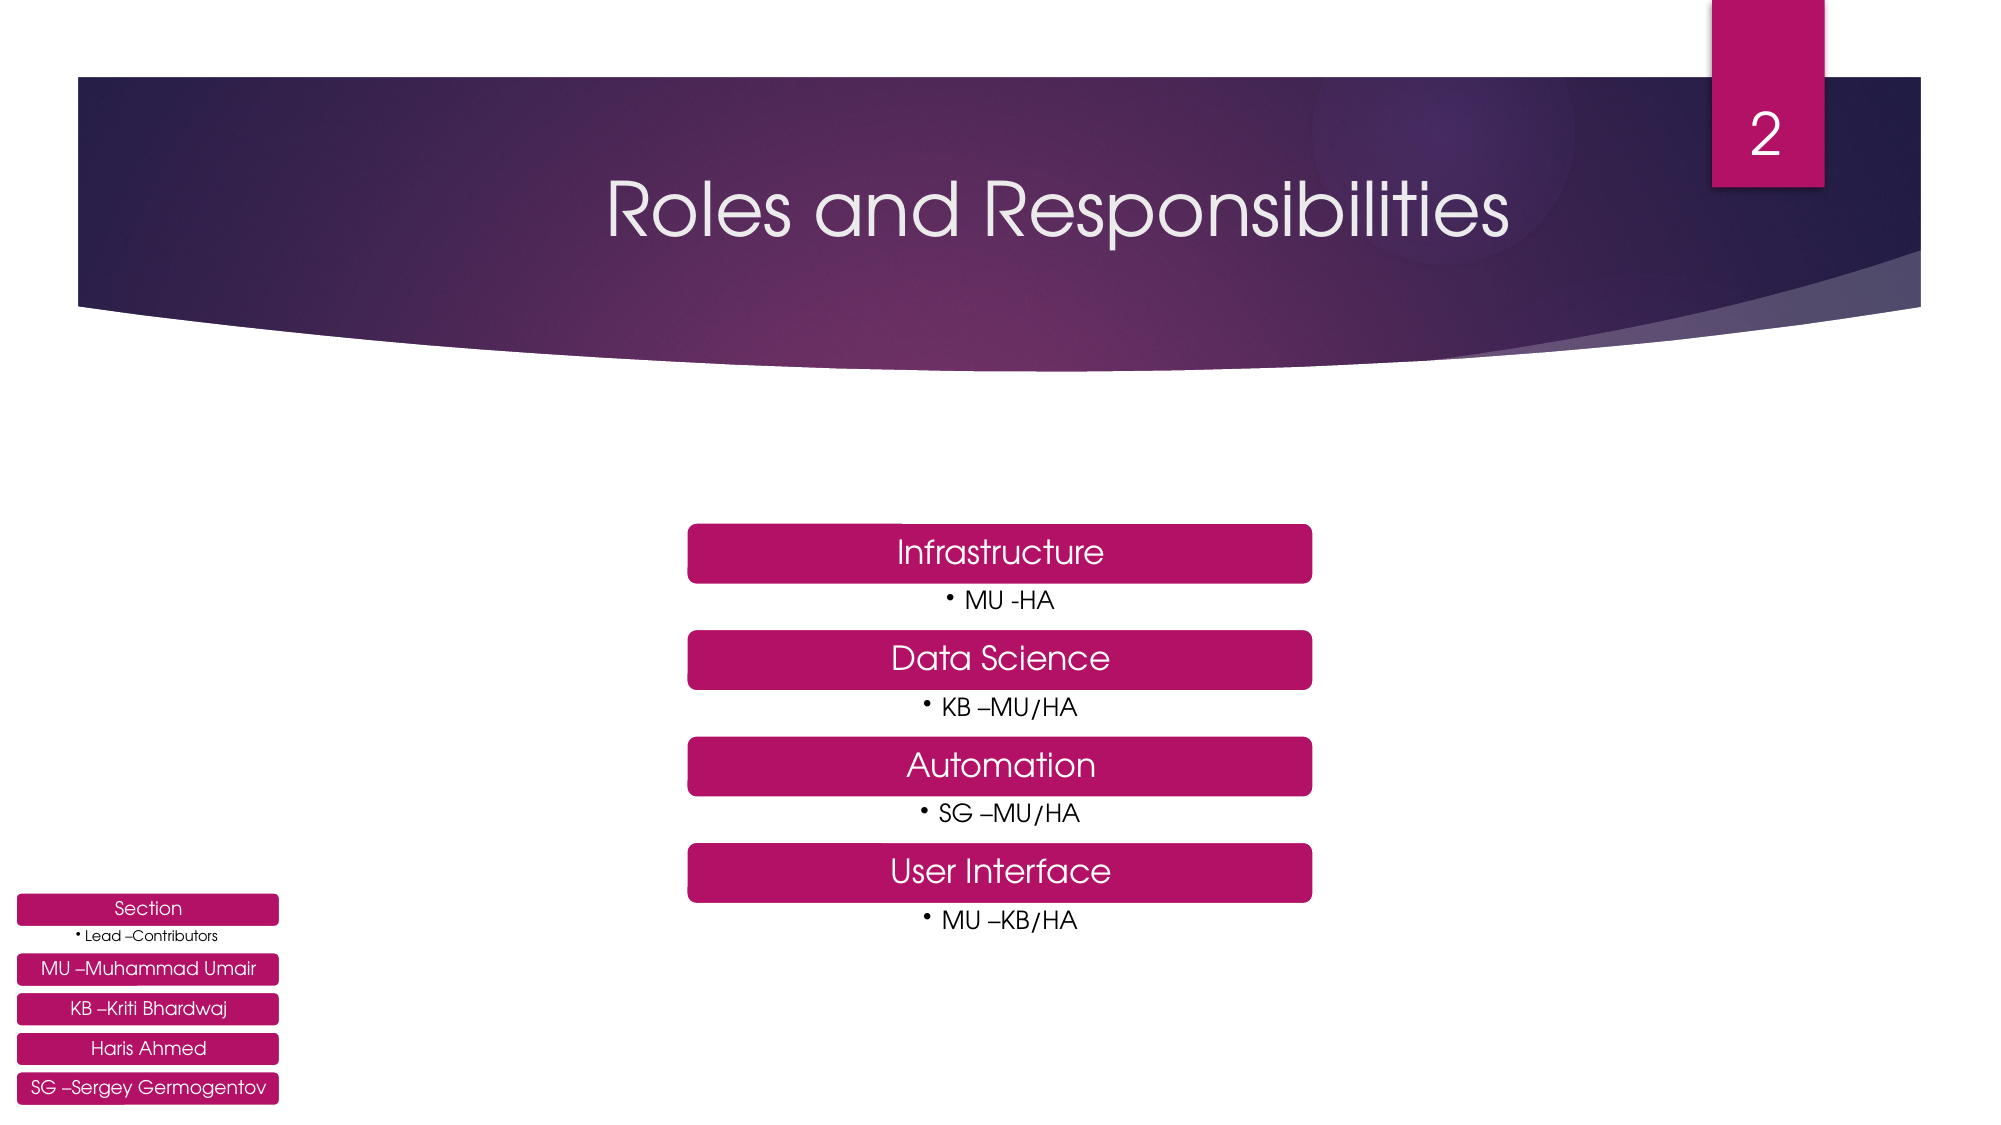

2
# Roles and Responsibilities
Infrastructure
MU -HA
Data Science
KB –MU/HA
Automation
SG –MU/HA
User Interface
MU –KB/HA
Section
Lead –Contributors
MU –Muhammad Umair
KB –Kriti Bhardwaj
Haris Ahmed
SG –Sergey Germogentov